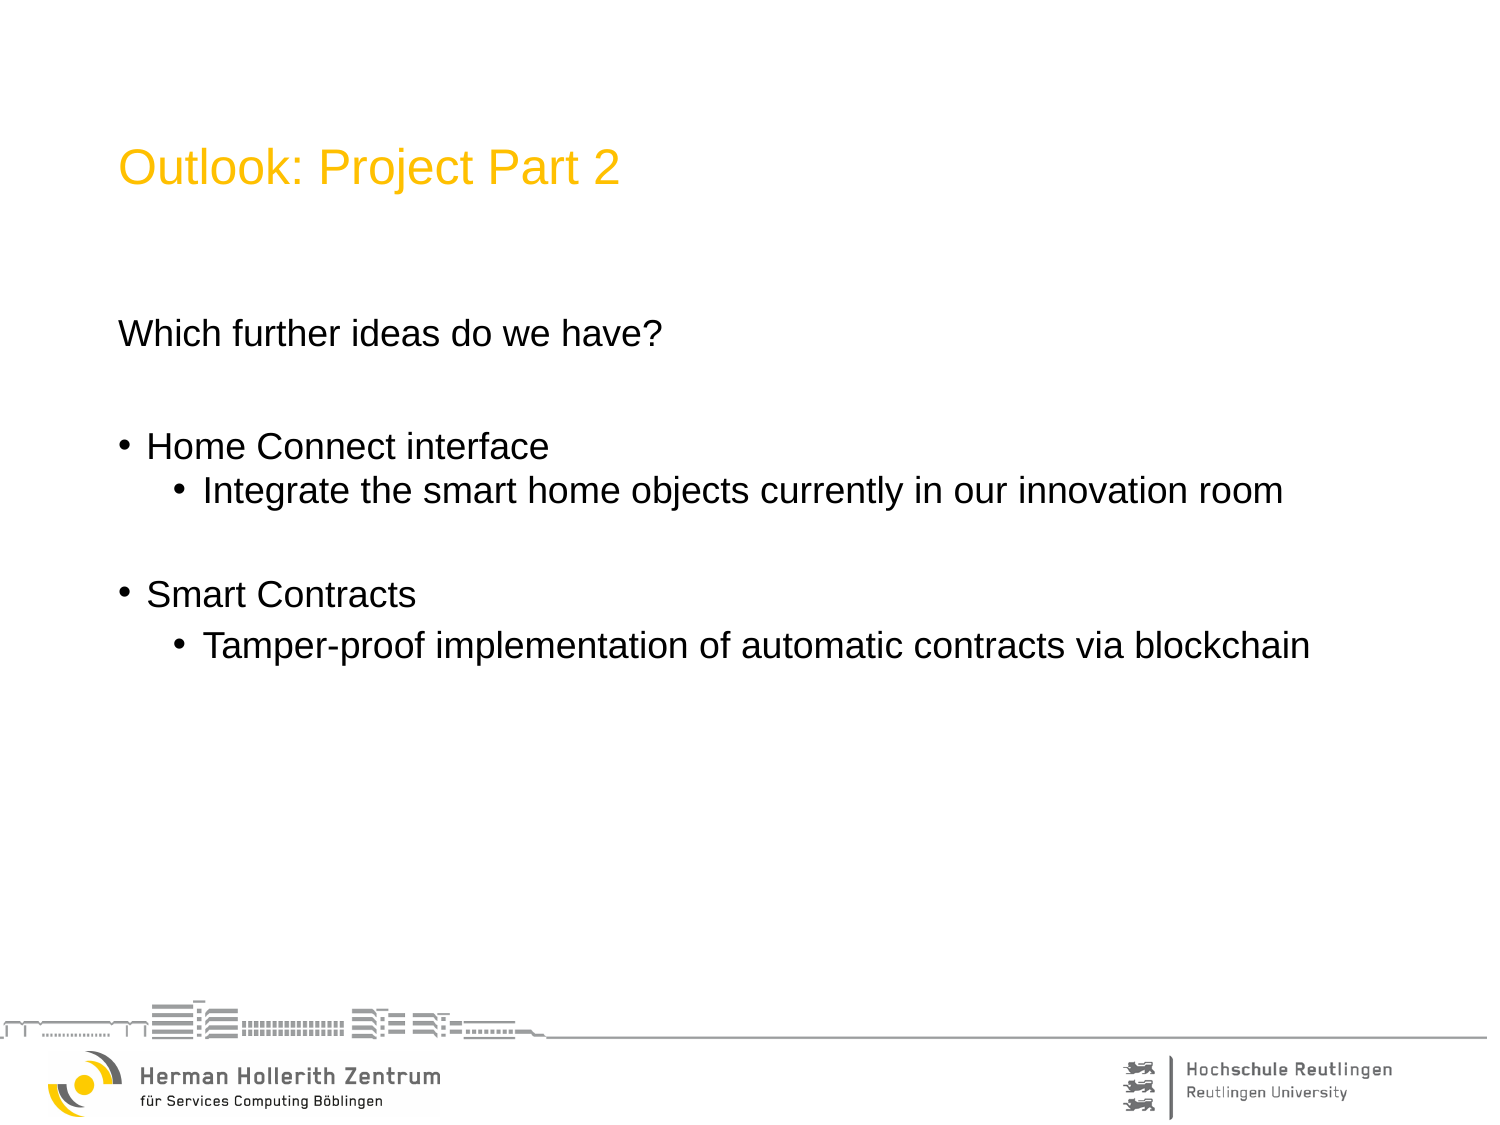

# Outlook: Project Part 2
Which further ideas do we have?

Home Connect interface
Integrate the smart home objects currently in our innovation room

Smart Contracts
Tamper-proof implementation of automatic contracts via blockchain